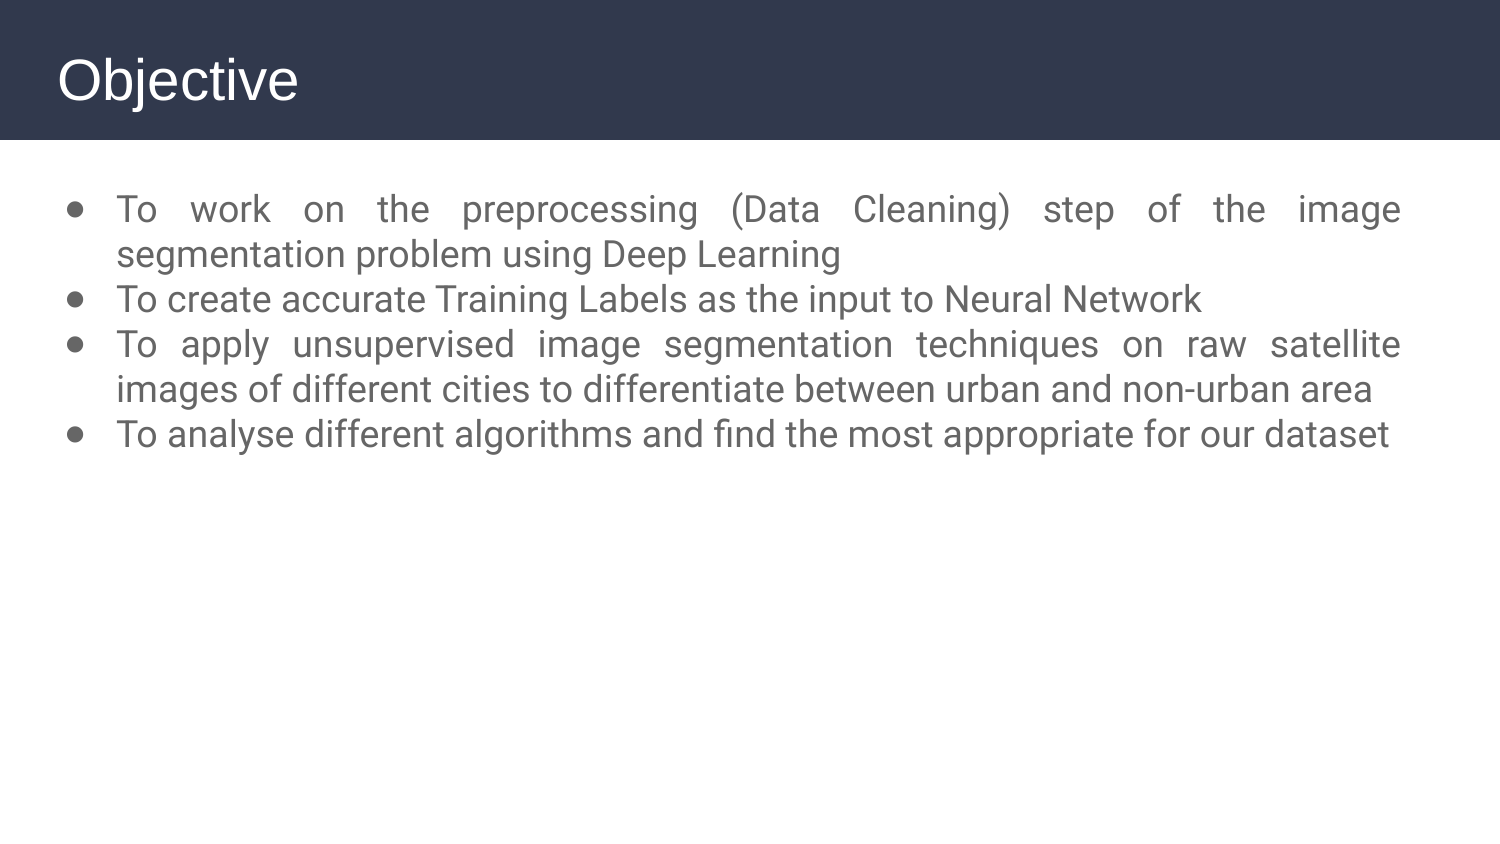

# Objective
To work on the preprocessing (Data Cleaning) step of the image segmentation problem using Deep Learning
To create accurate Training Labels as the input to Neural Network
To apply unsupervised image segmentation techniques on raw satellite images of different cities to differentiate between urban and non-urban area
To analyse different algorithms and find the most appropriate for our dataset